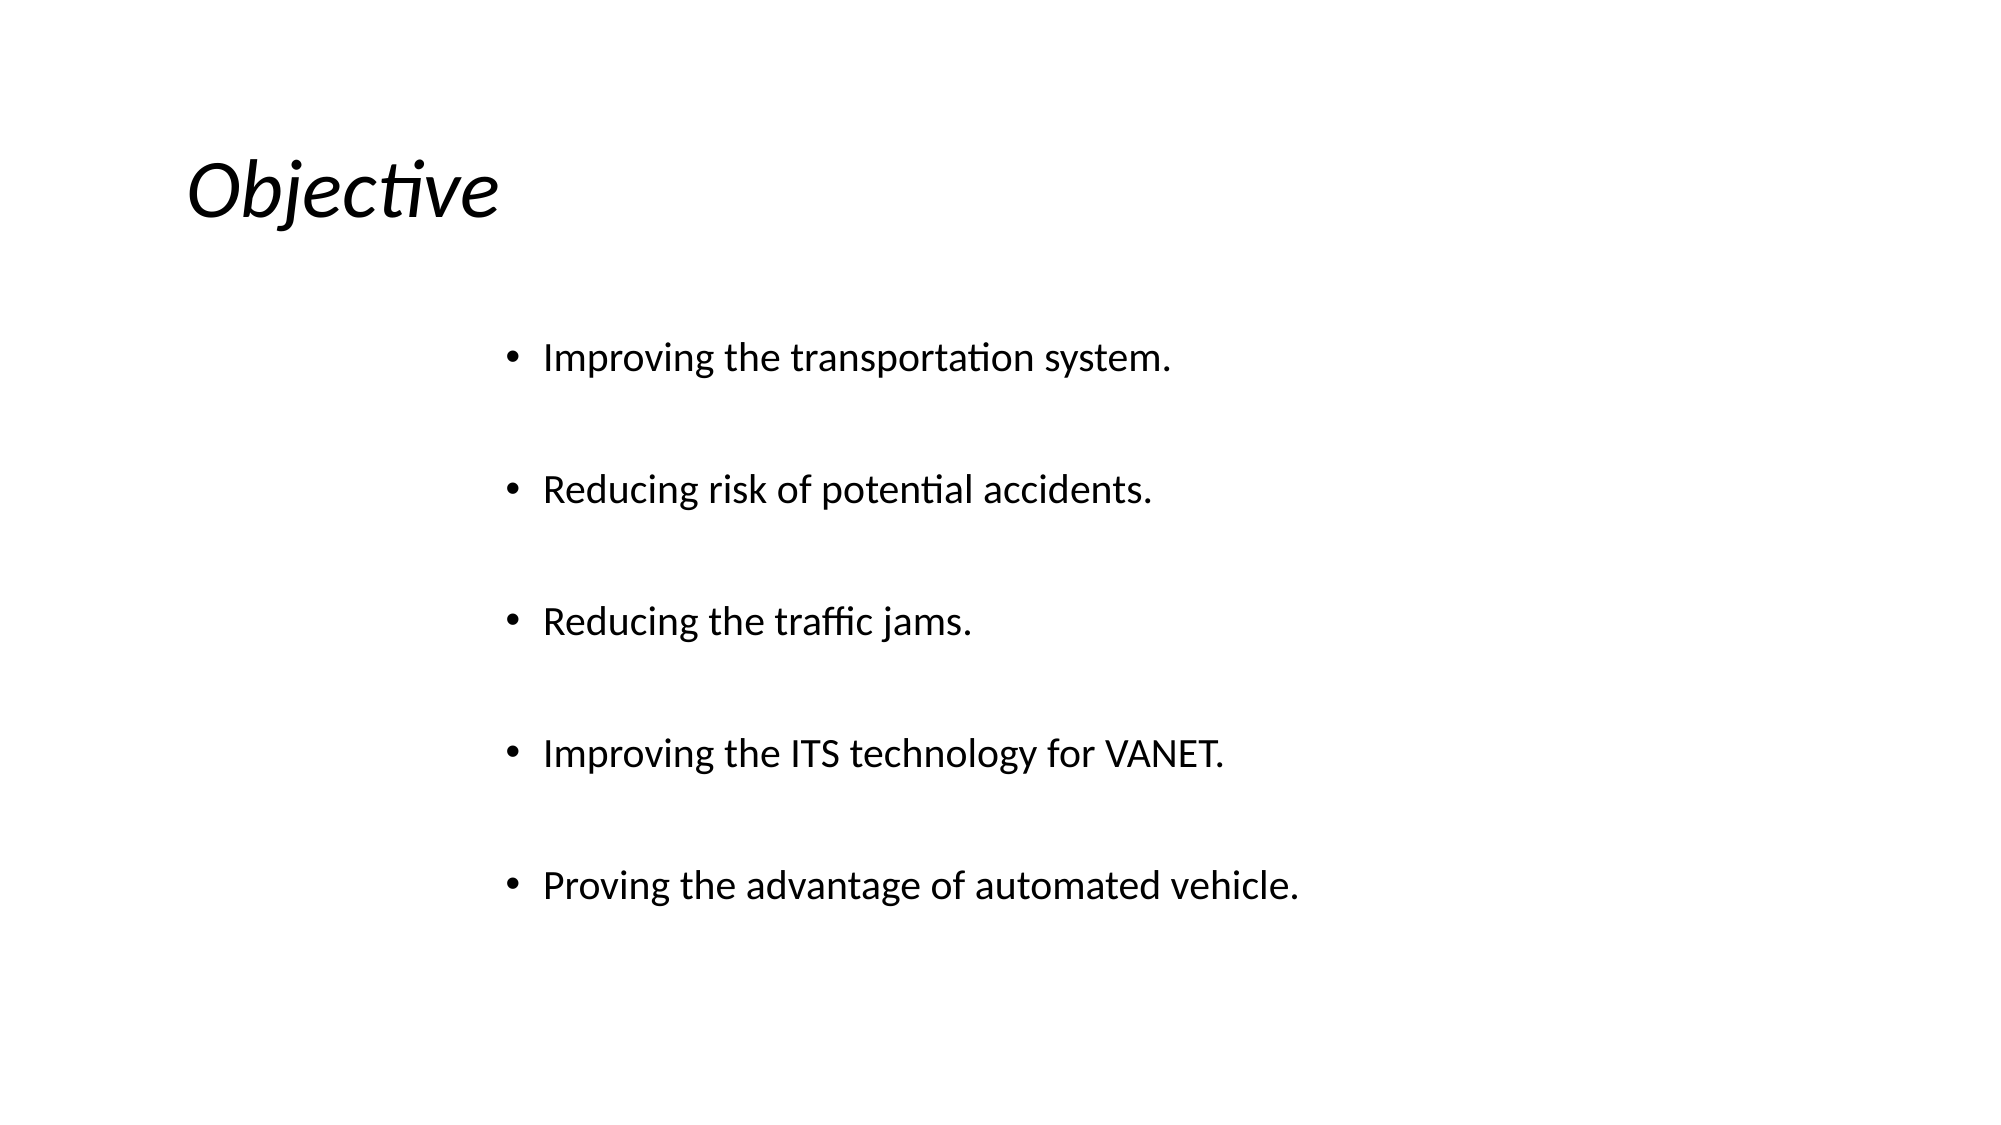

# Objective
Improving the transportation system.

Reducing risk of potential accidents.

Reducing the traffic jams.

Improving the ITS technology for VANET.

Proving the advantage of automated vehicle.